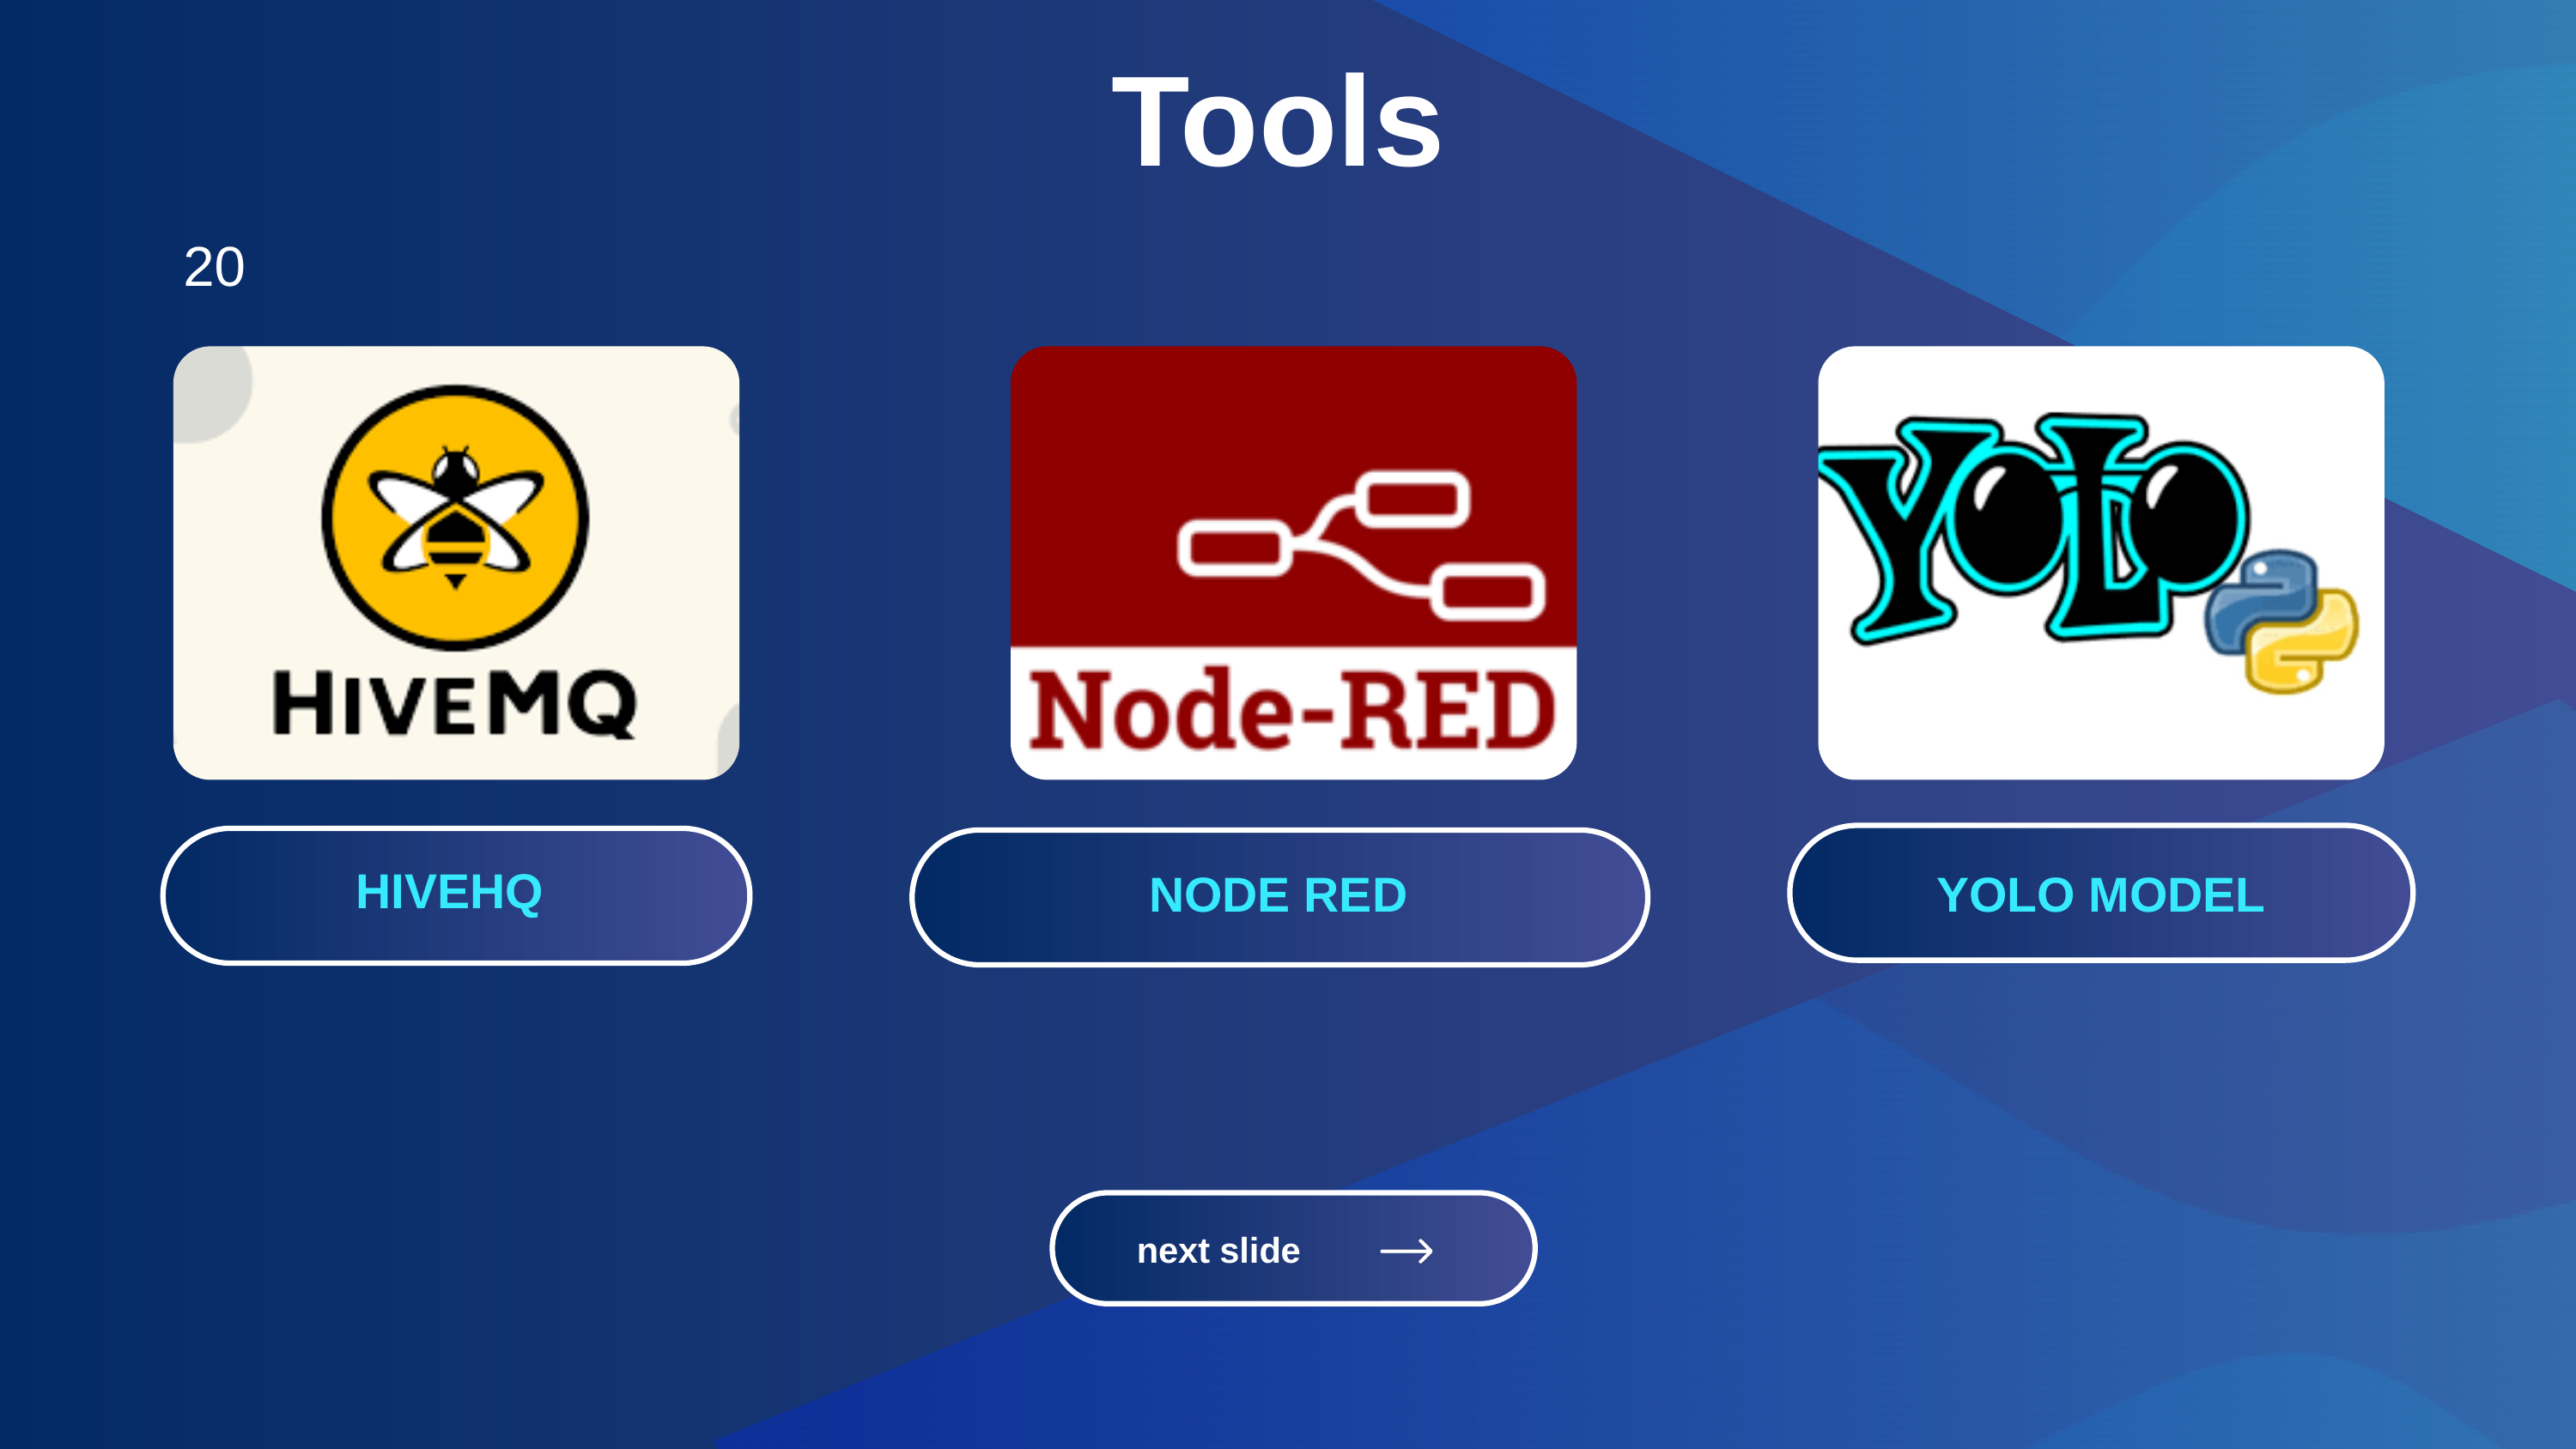

Tools
20

HIVEHQ
NODE RED
YOLO MODEL

next slide